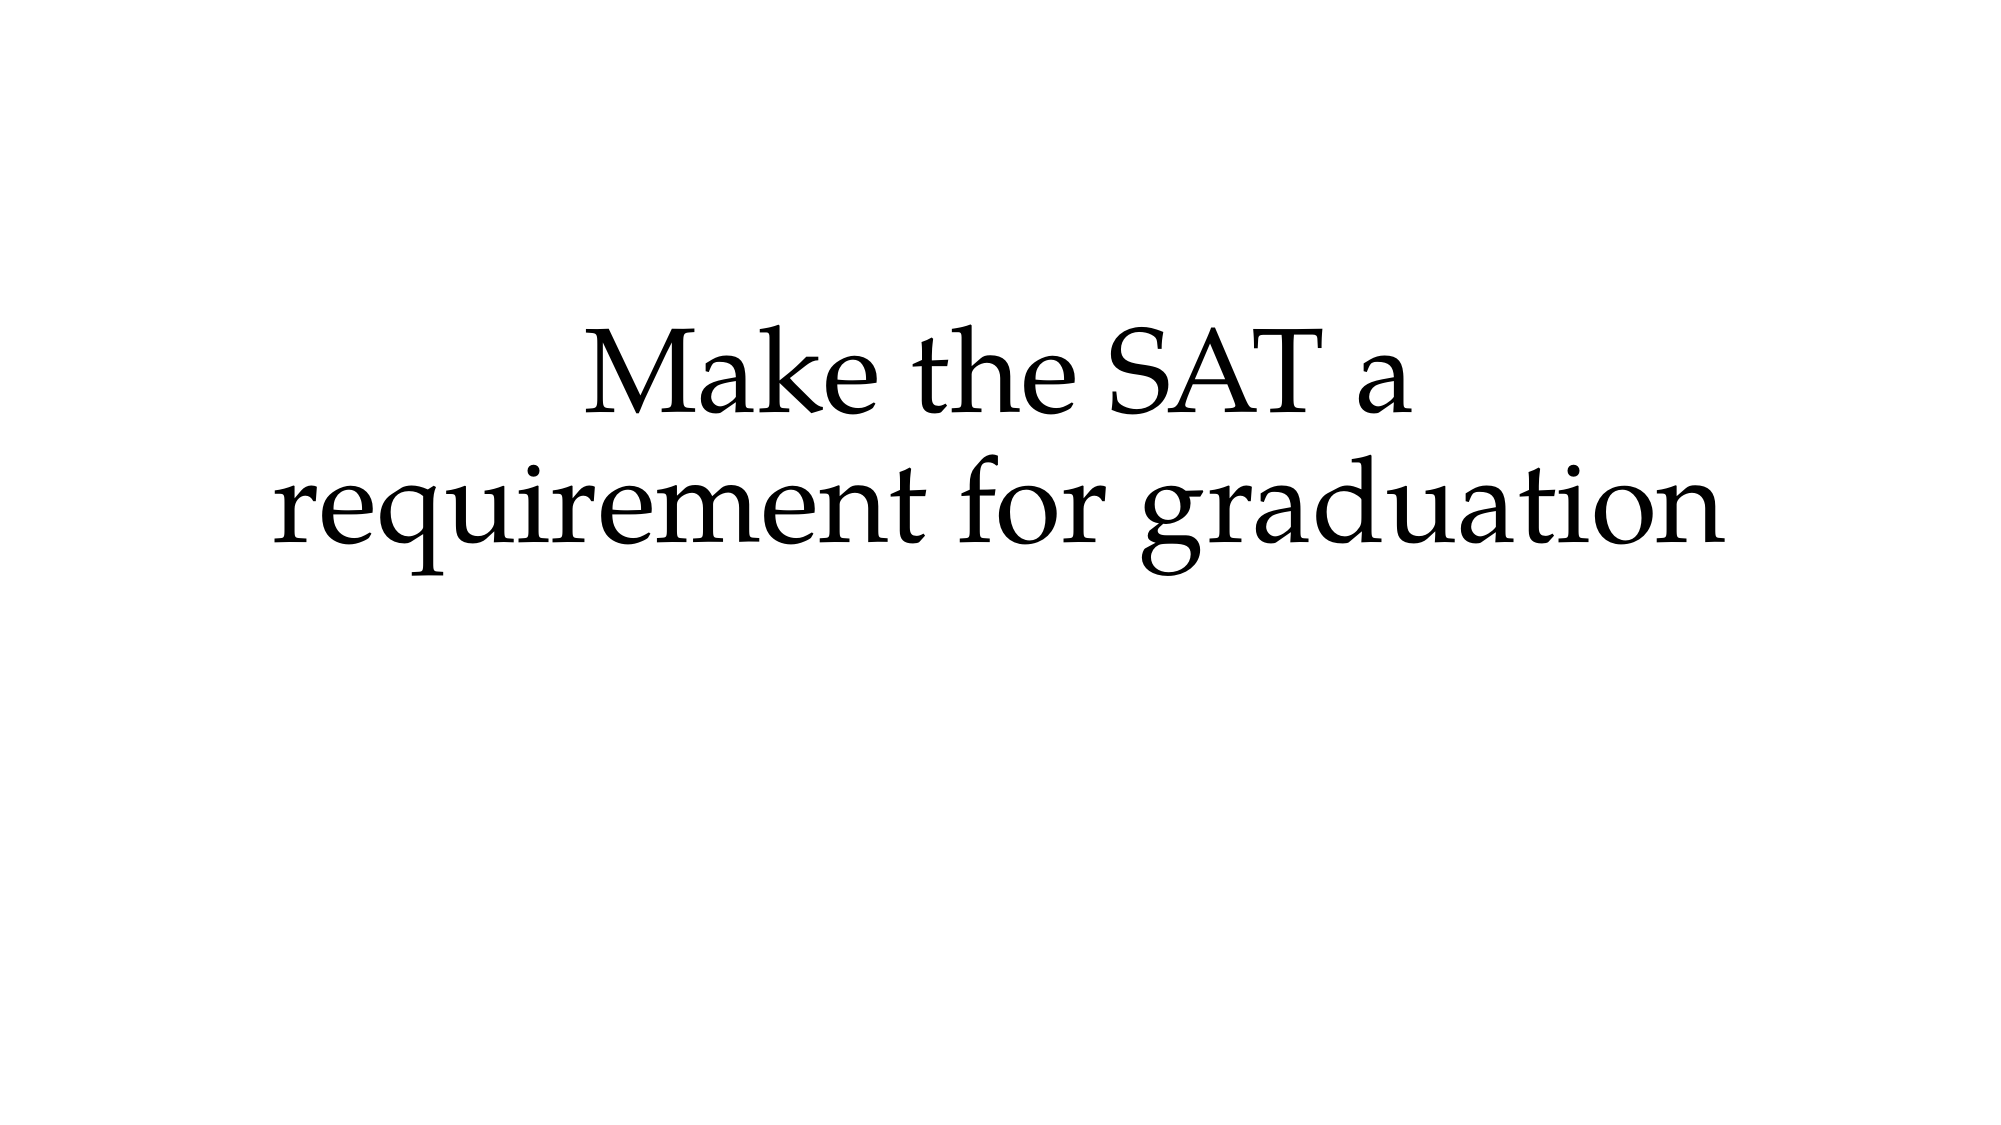

# Make the SAT a requirement for graduation